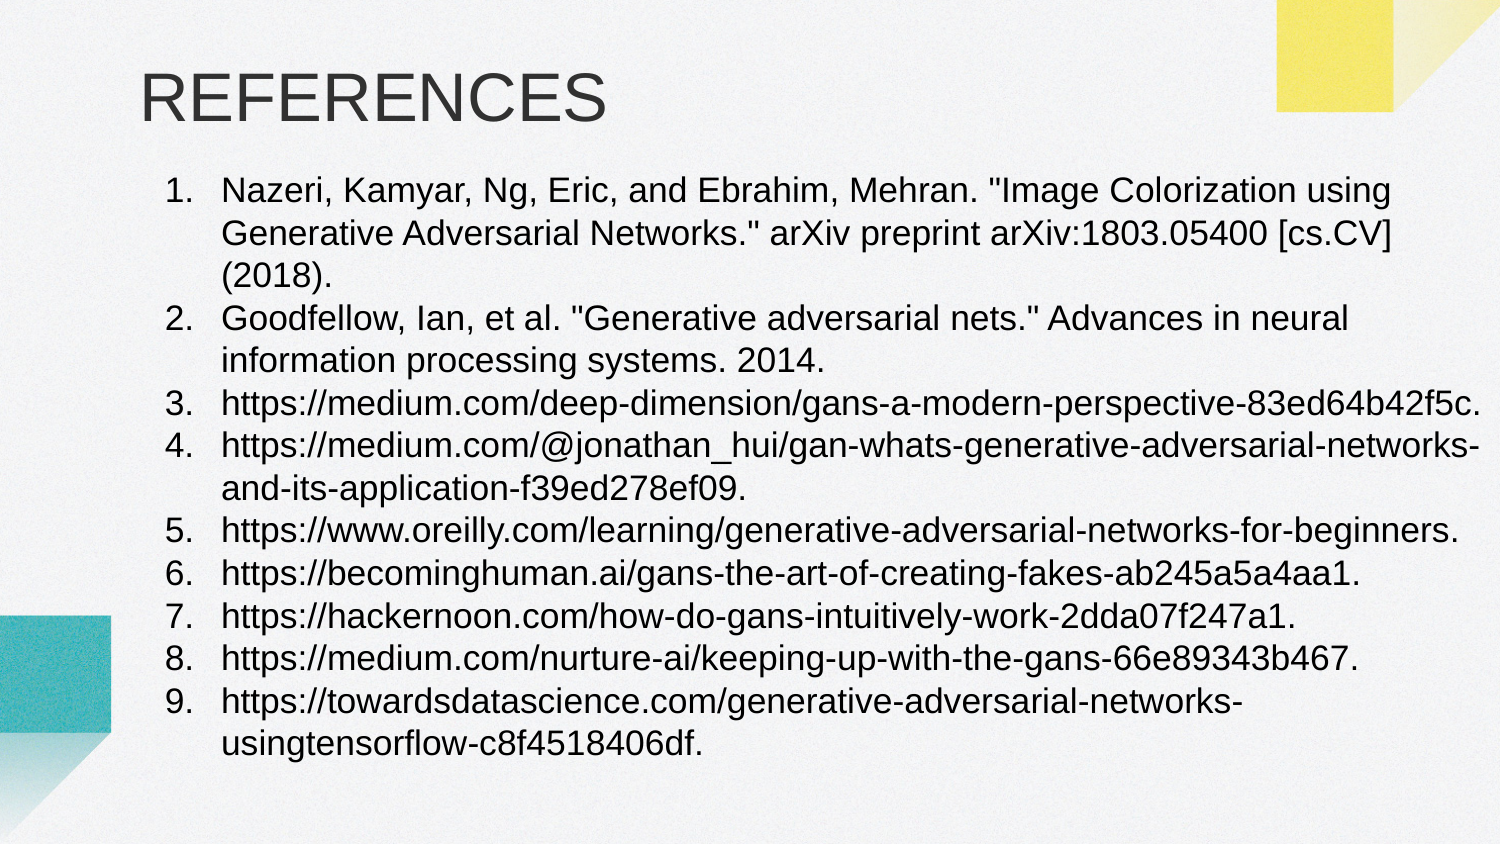

REFERENCES
Nazeri, Kamyar, Ng, Eric, and Ebrahim, Mehran. "Image Colorization using Generative Adversarial Networks." arXiv preprint arXiv:1803.05400 [cs.CV] (2018).
Goodfellow, Ian, et al. "Generative adversarial nets." Advances in neural information processing systems. 2014.
https://medium.com/deep-dimension/gans-a-modern-perspective-83ed64b42f5c.
https://medium.com/@jonathan_hui/gan-whats-generative-adversarial-networks-and-its-application-f39ed278ef09.
https://www.oreilly.com/learning/generative-adversarial-networks-for-beginners.
https://becominghuman.ai/gans-the-art-of-creating-fakes-ab245a5a4aa1.
https://hackernoon.com/how-do-gans-intuitively-work-2dda07f247a1.
https://medium.com/nurture-ai/keeping-up-with-the-gans-66e89343b467.
https://towardsdatascience.com/generative-adversarial-networks-usingtensorflow-c8f4518406df.